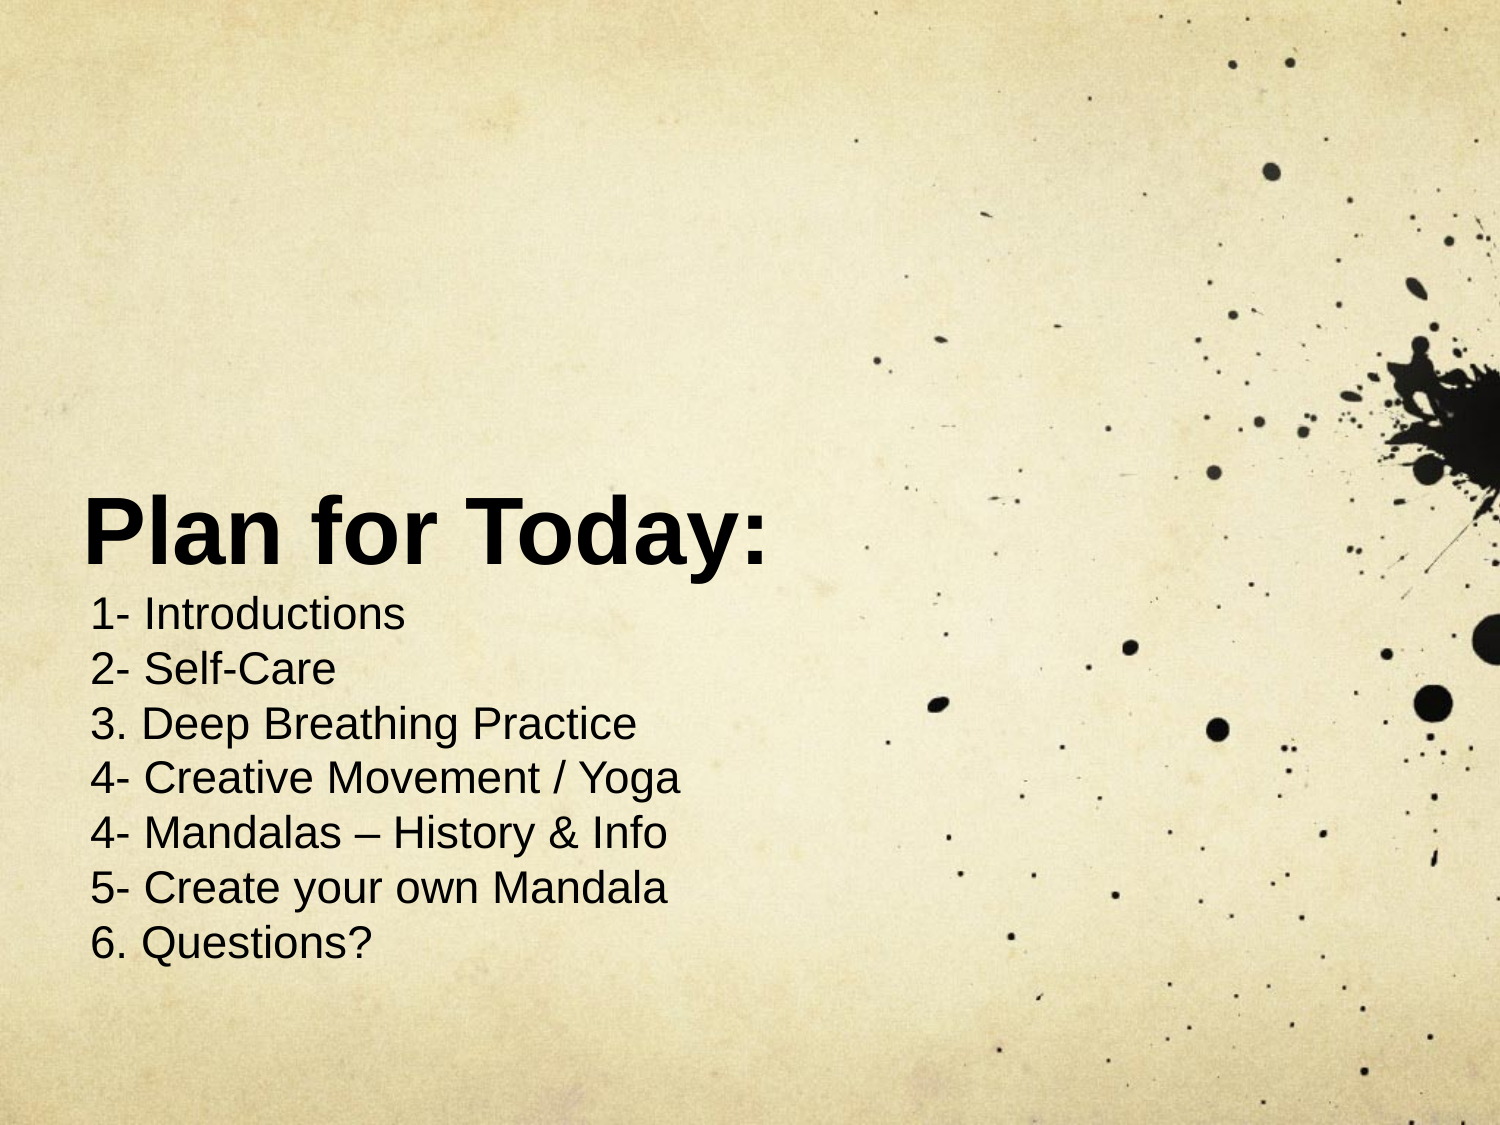

# Plan for Today:
1- Introductions
2- Self-Care
3. Deep Breathing Practice
4- Creative Movement / Yoga
4- Mandalas – History & Info
5- Create your own Mandala
6. Questions?